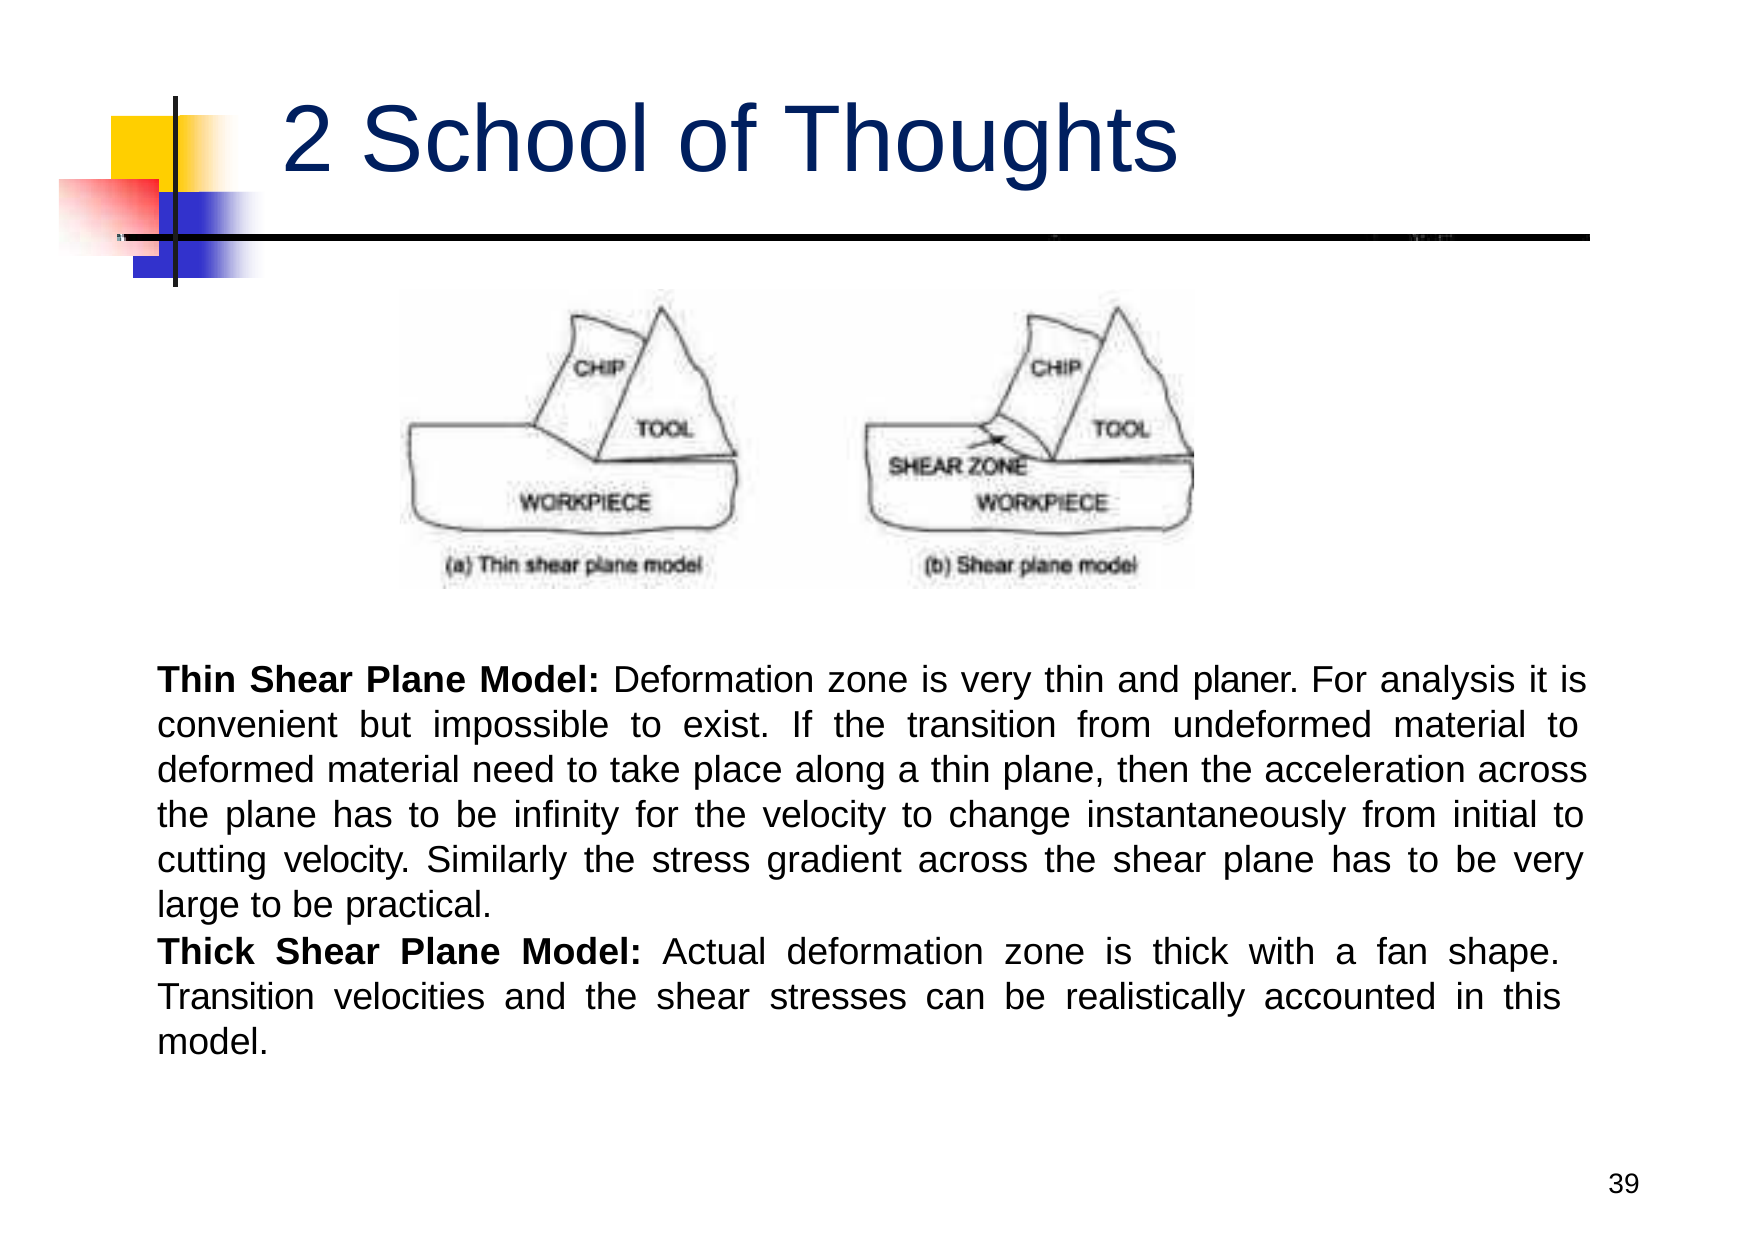

# 2 School of Thoughts

Thin Shear Plane Model: Deformation zone is very thin and planer. For analysis it is  convenient but impossible to exist. If the transition from undeformed material to  deformed material need to take place along a thin plane, then the acceleration across  the plane has to be infinity for the velocity to change instantaneously from initial to  cutting velocity. Similarly the stress gradient across the shear plane has to be very  large to be practical.
Thick Shear Plane Model: Actual deformation zone is thick with a fan shape.  Transition velocities and the shear stresses can be realistically accounted in this  model.
39